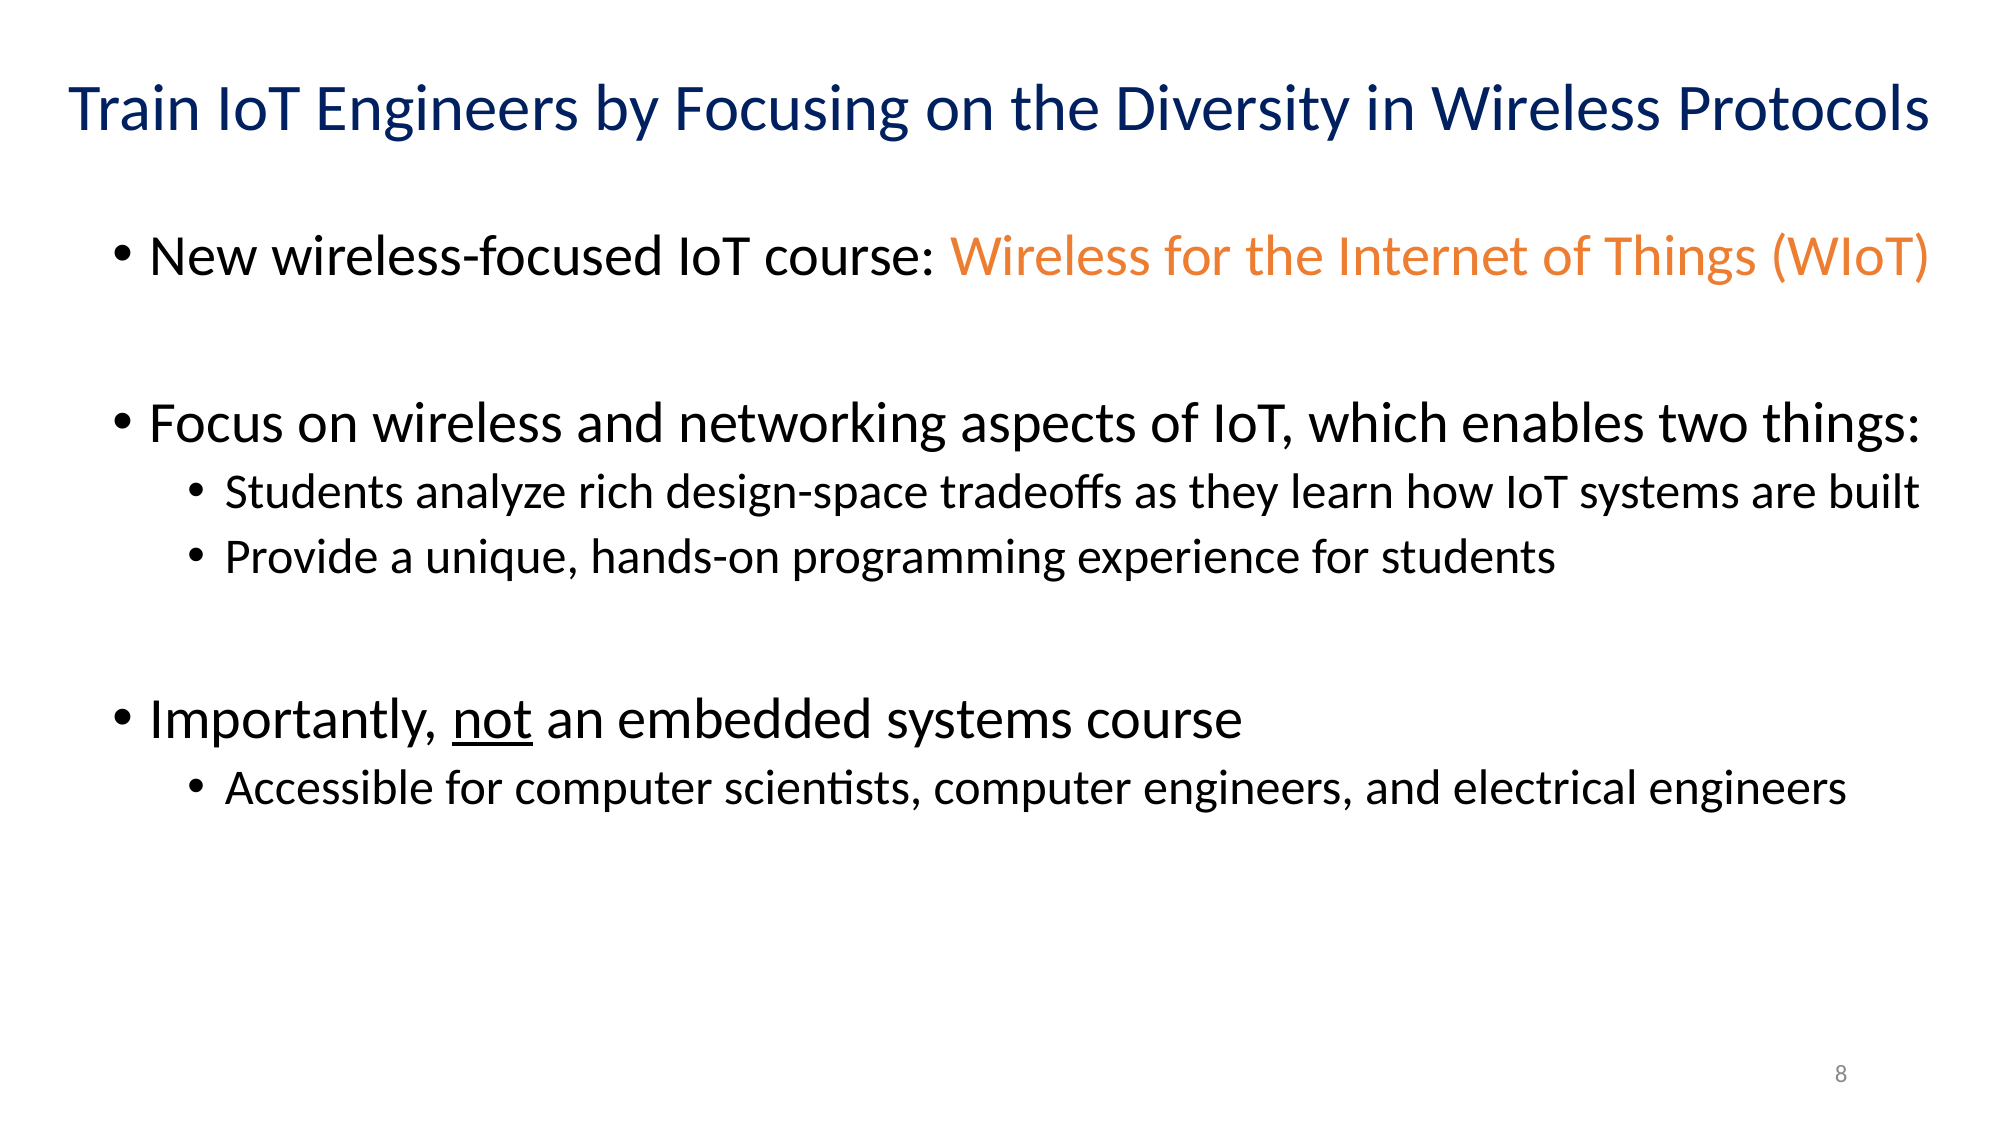

# Train IoT Engineers by Focusing on the Diversity in Wireless Protocols
New wireless-focused IoT course: Wireless for the Internet of Things (WIoT)

Focus on wireless and networking aspects of IoT, which enables two things:
Students analyze rich design-space tradeoffs as they learn how IoT systems are built
Provide a unique, hands-on programming experience for students

Importantly, not an embedded systems course
Accessible for computer scientists, computer engineers, and electrical engineers

8